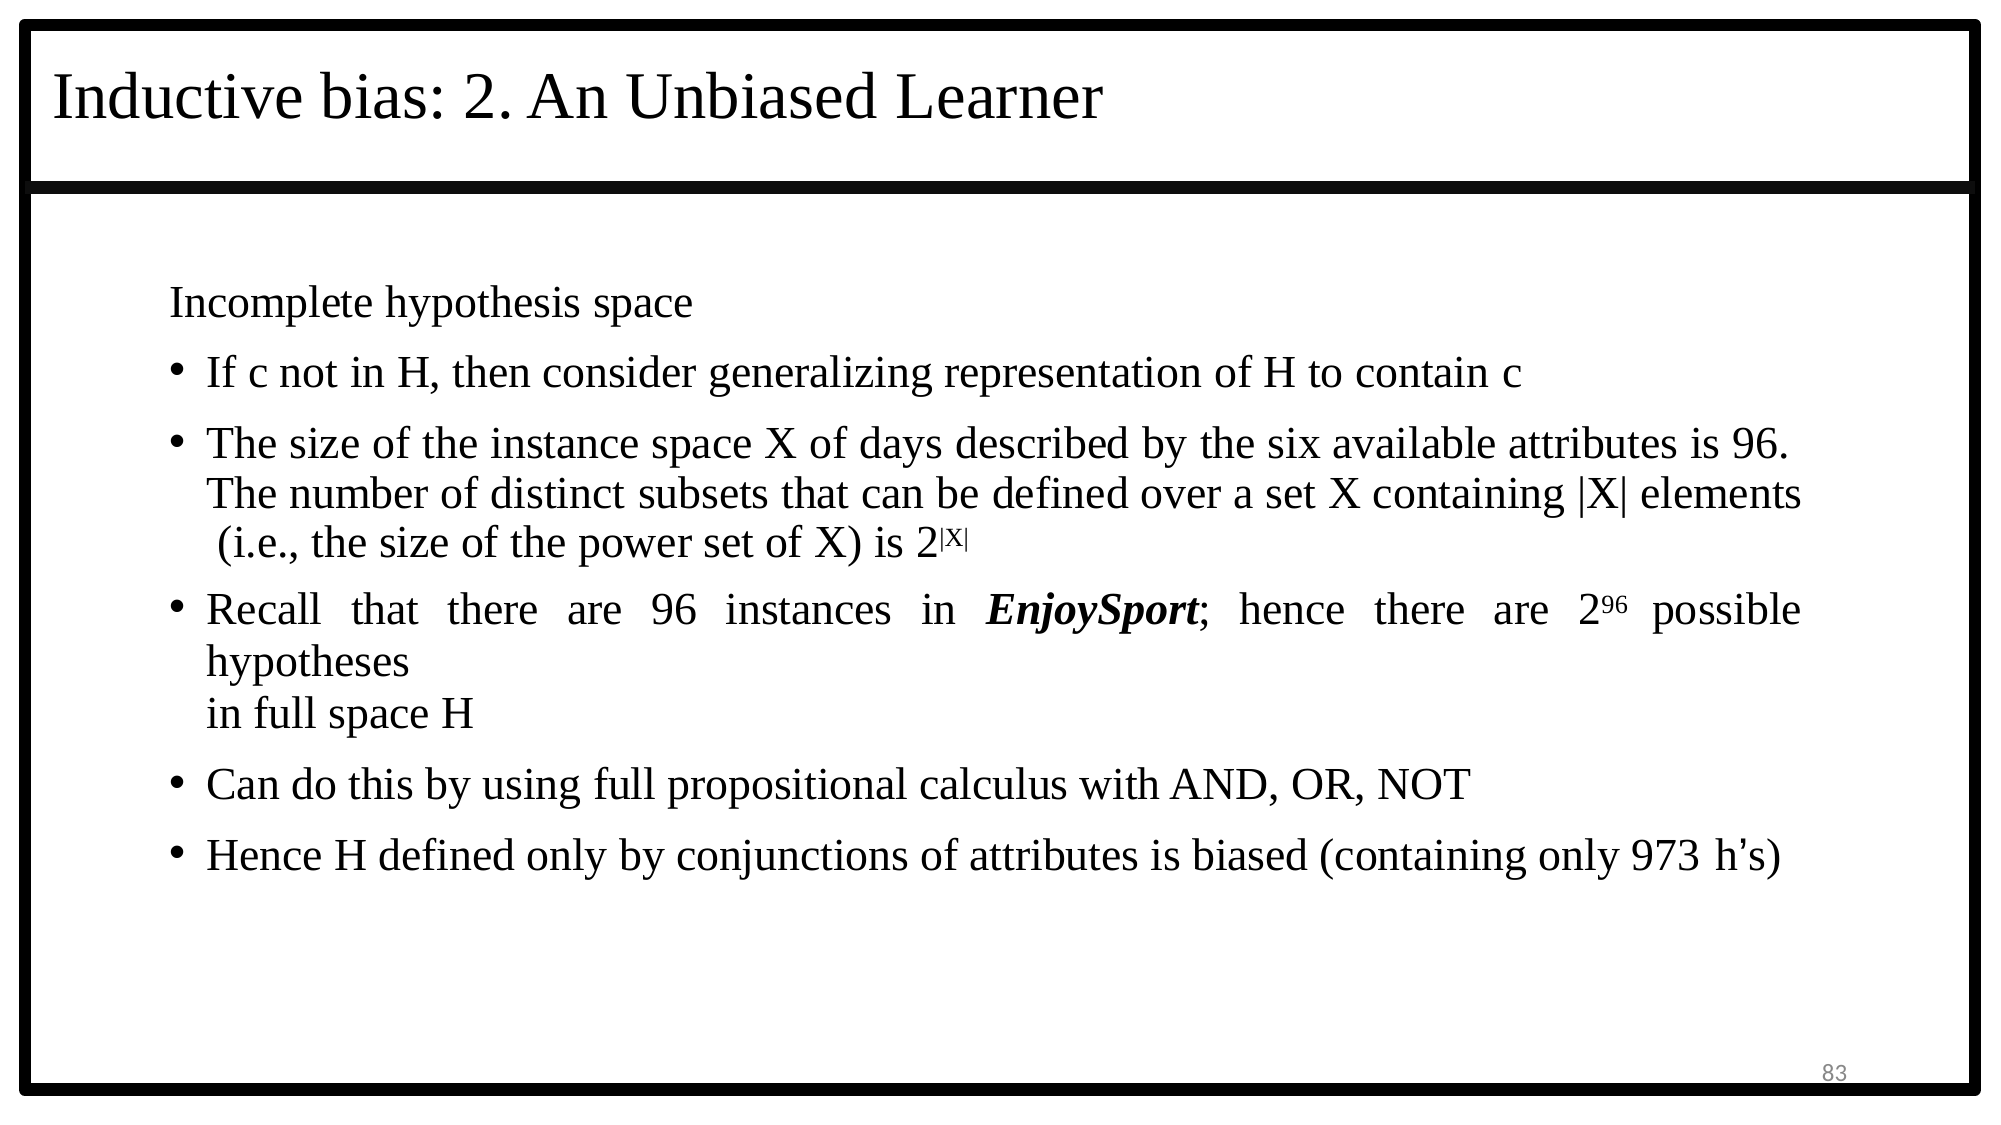

# Inductive bias: 2. An Unbiased Learner
Incomplete hypothesis space
If c not in H, then consider generalizing representation of H to contain c
The size of the instance space X of days described by the six available attributes is 96.  The number of distinct subsets that can be defined over a set X containing |X| elements  (i.e., the size of the power set of X) is 2|X|
Recall that there are 96 instances in EnjoySport; hence there are 296 possible hypotheses
in full space H
Can do this by using full propositional calculus with AND, OR, NOT
Hence H defined only by conjunctions of attributes is biased (containing only 973 h’s)
83